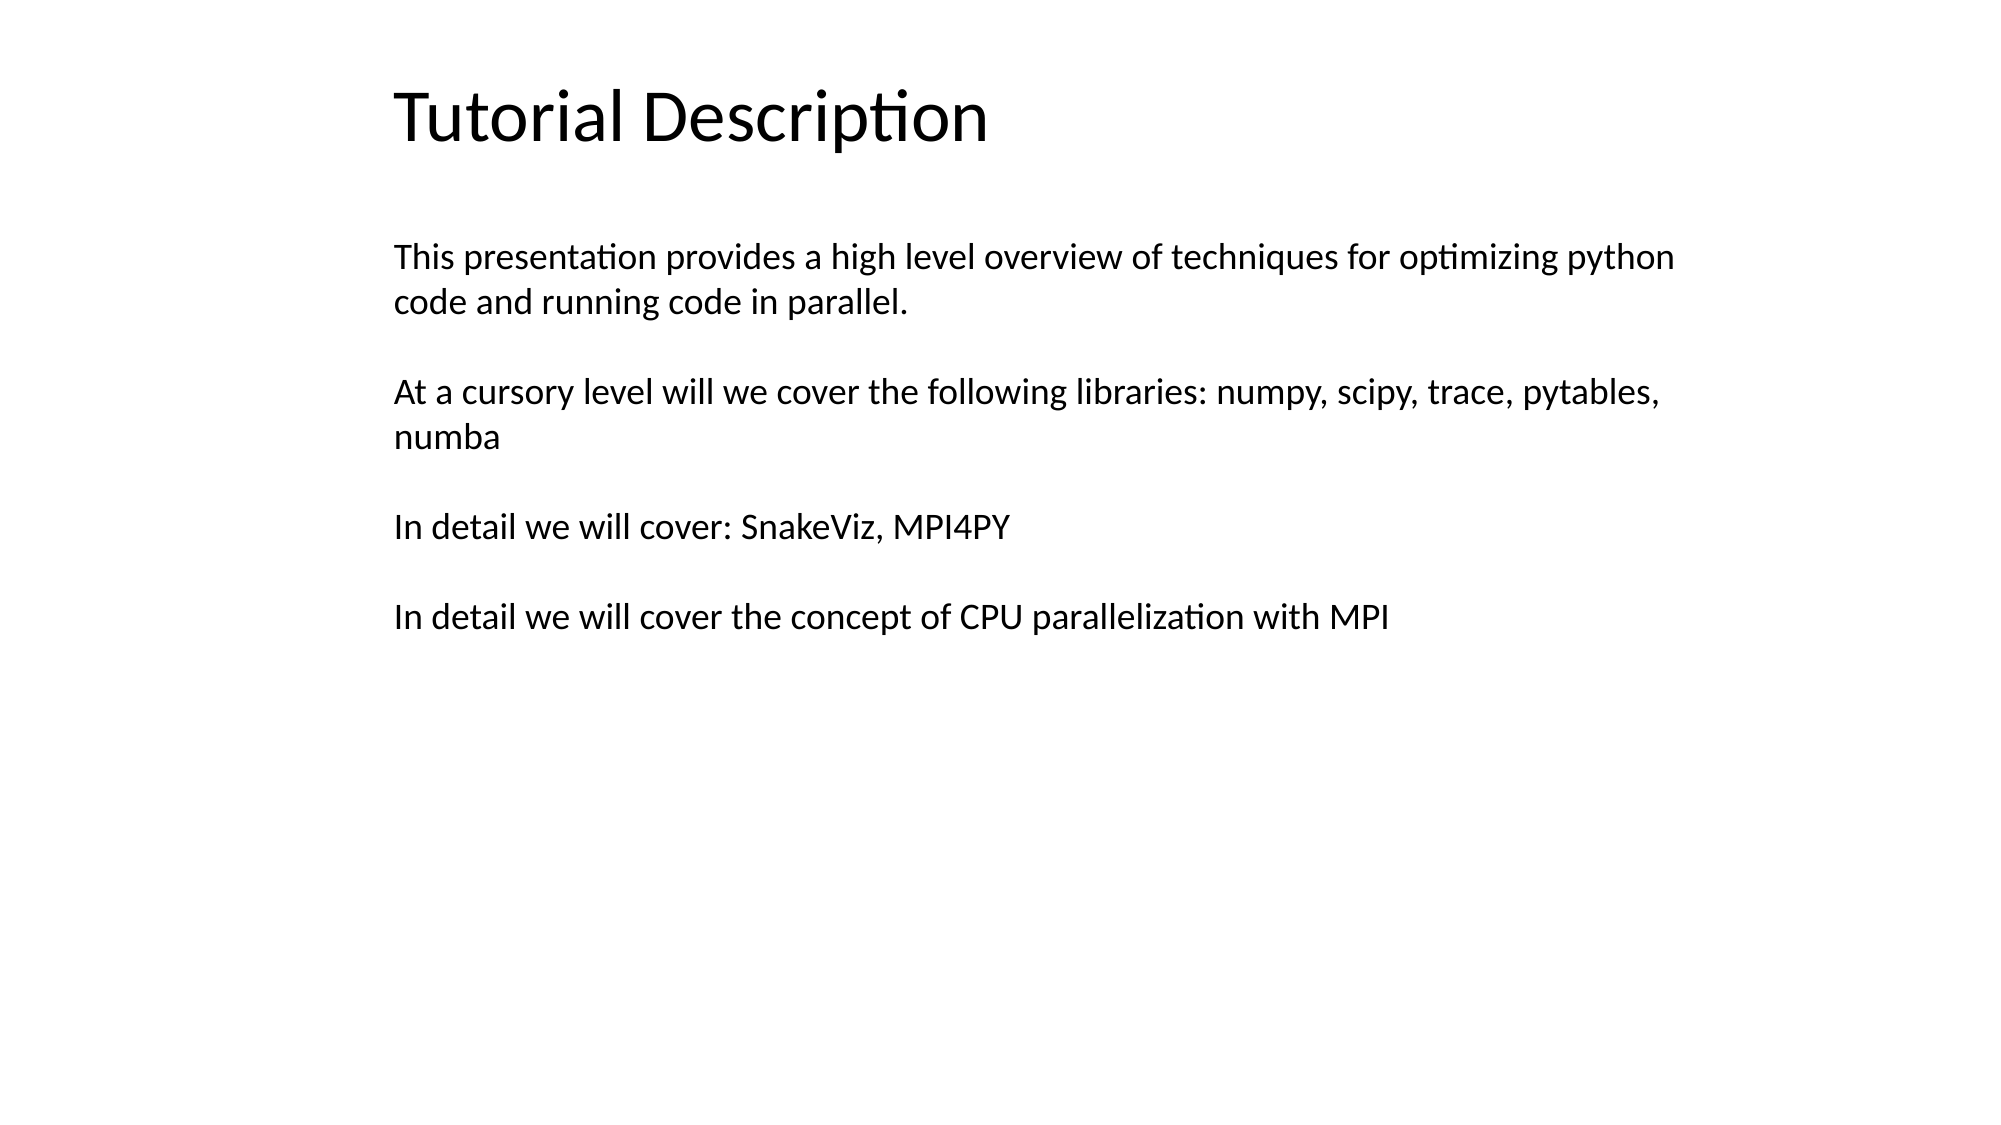

Tutorial Description
This presentation provides a high level overview of techniques for optimizing python code and running code in parallel.

At a cursory level will we cover the following libraries: numpy, scipy, trace, pytables, numba

In detail we will cover: SnakeViz, MPI4PY

In detail we will cover the concept of CPU parallelization with MPI